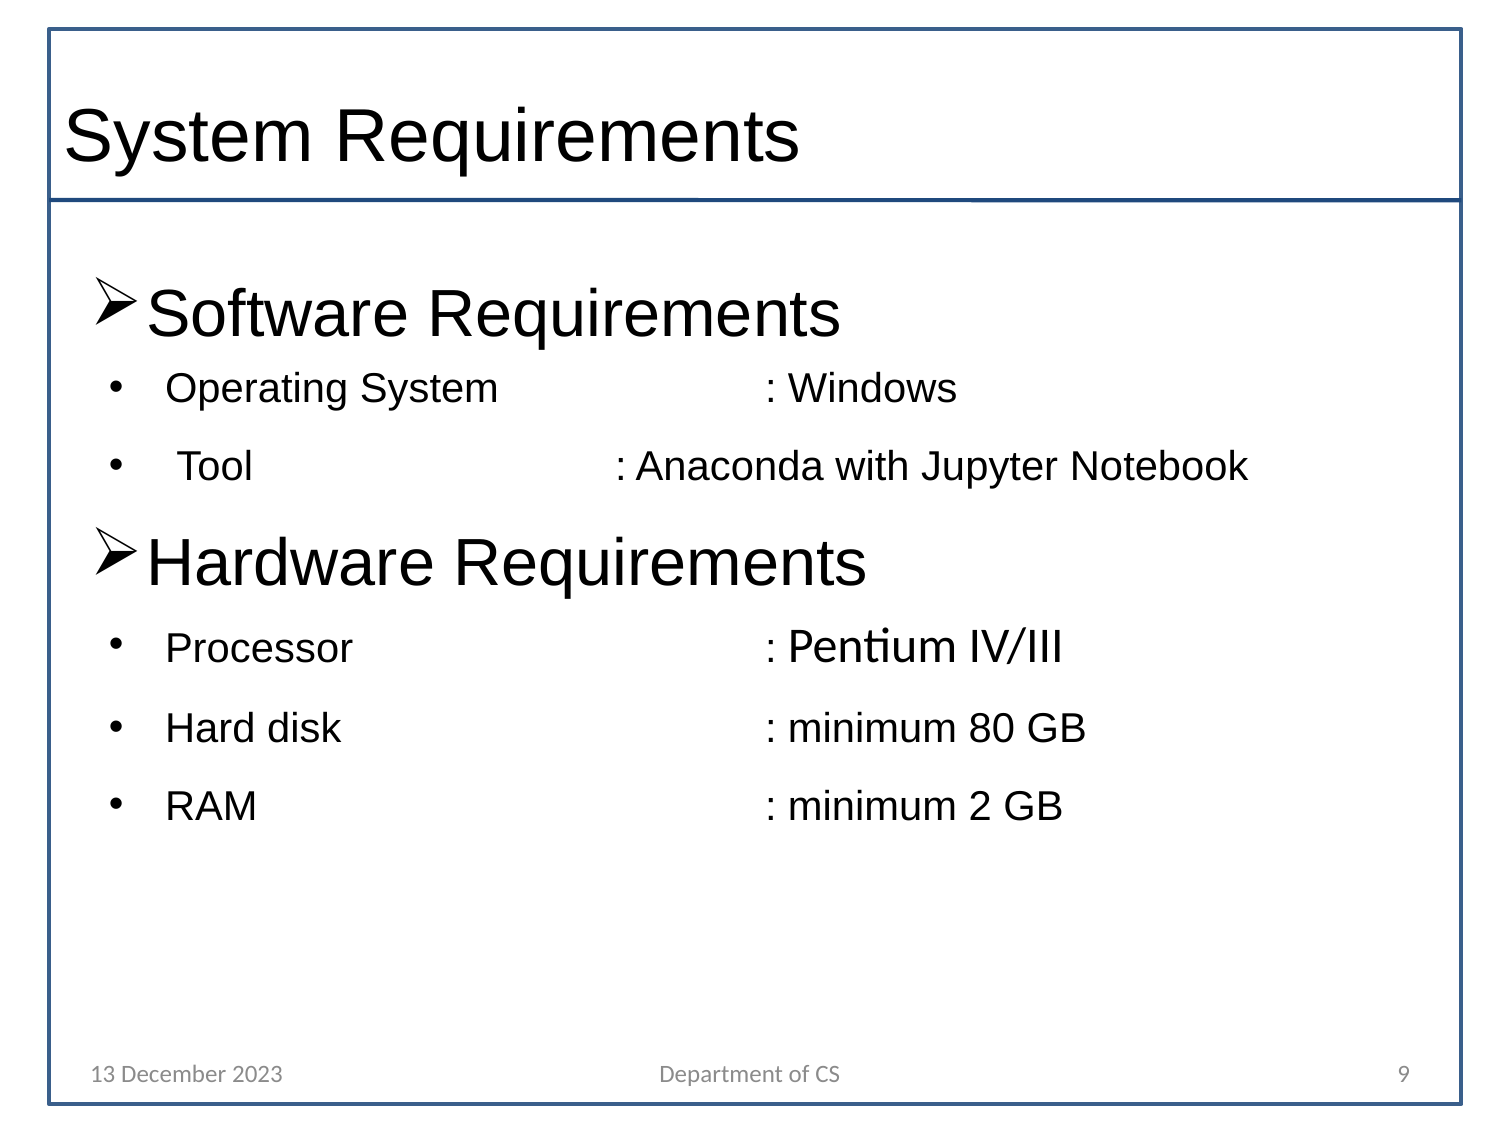

# System Requirements
Software Requirements
Operating System 		: Windows
 Tool   			: Anaconda with Jupyter Notebook
Hardware Requirements
Processor   			: Pentium IV/III
Hard disk   			: minimum 80 GB
RAM        			: minimum 2 GB
13 December 2023
Department of CS
9